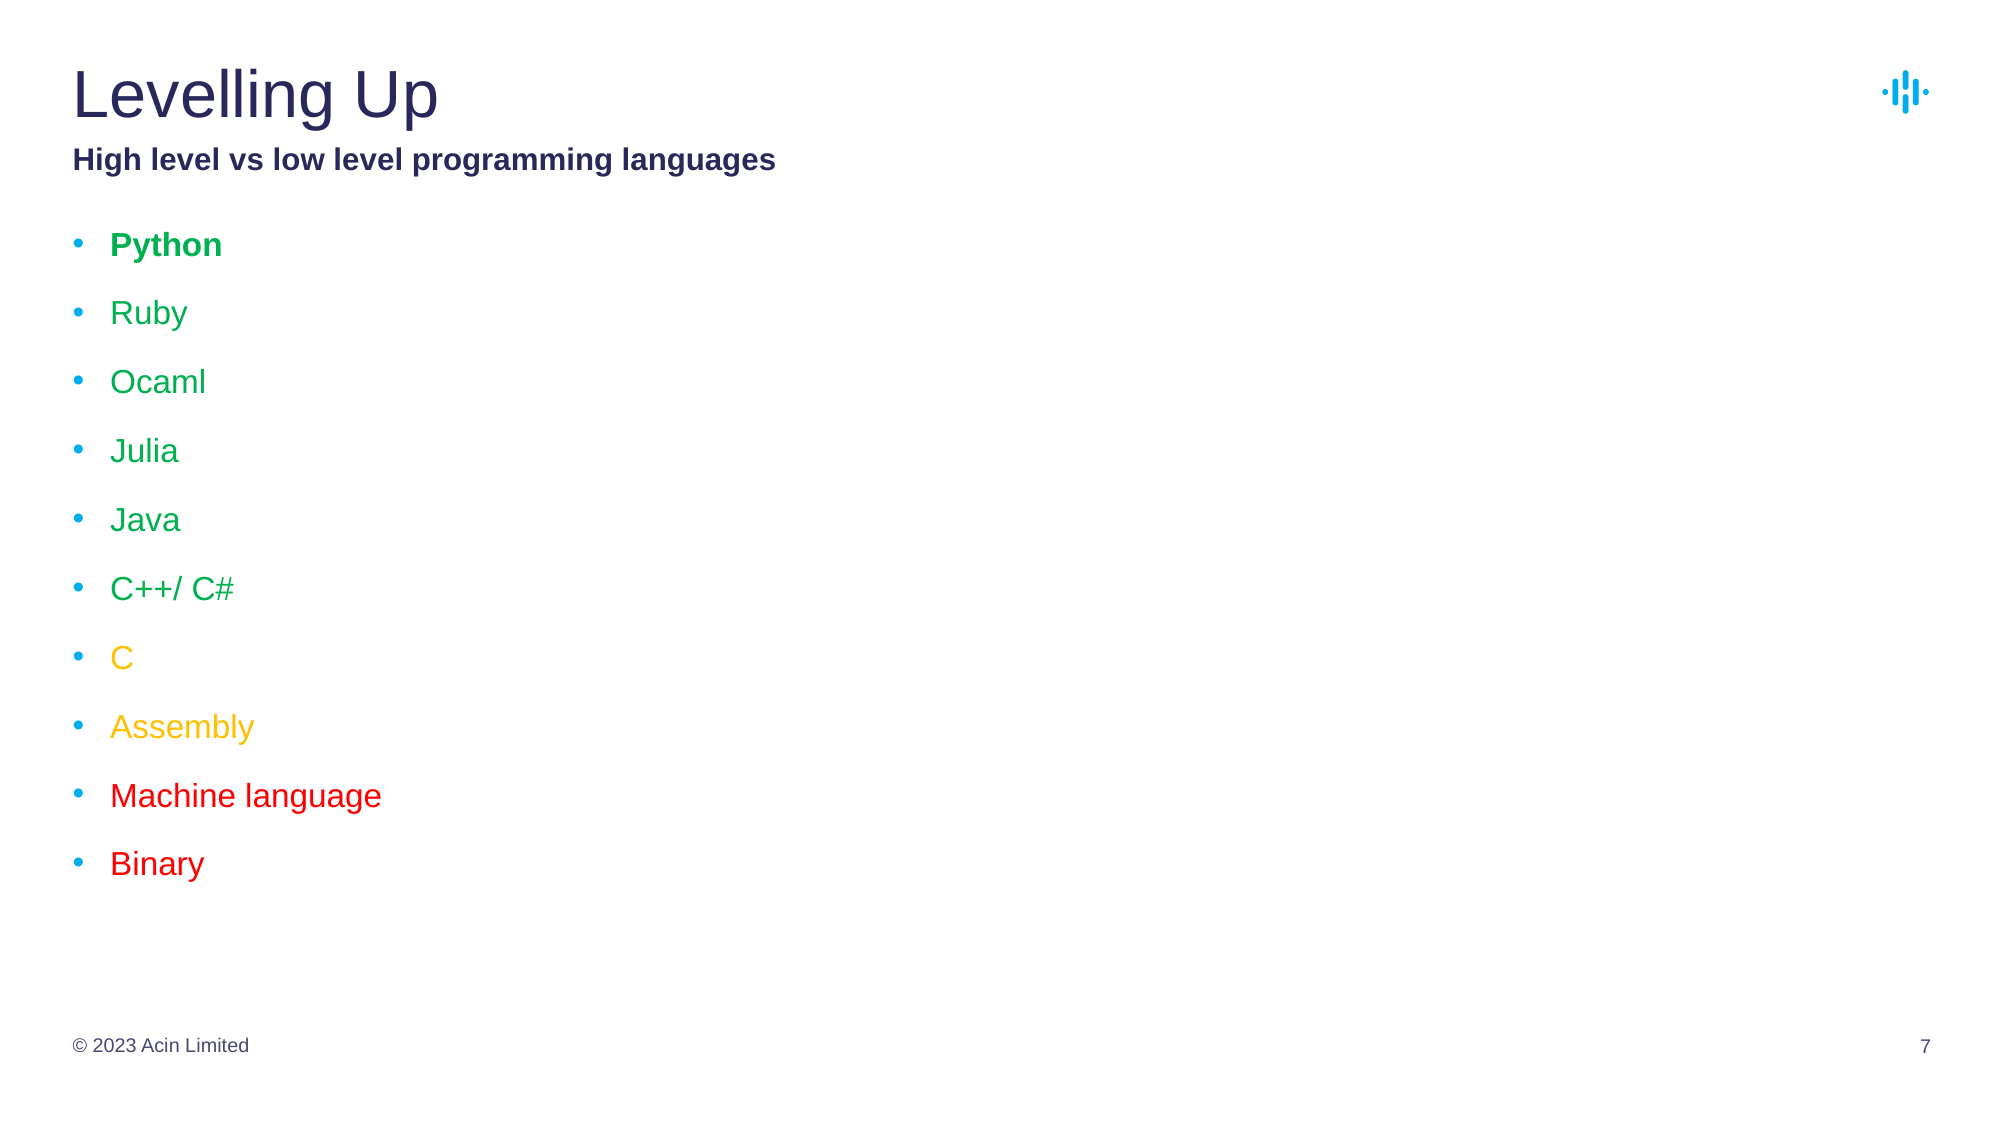

# Levelling Up
High level vs low level programming languages
Python
Ruby
Ocaml
Julia
Java
C++/ C#
C
Assembly
Machine language
Binary
© 2023 Acin Limited
7